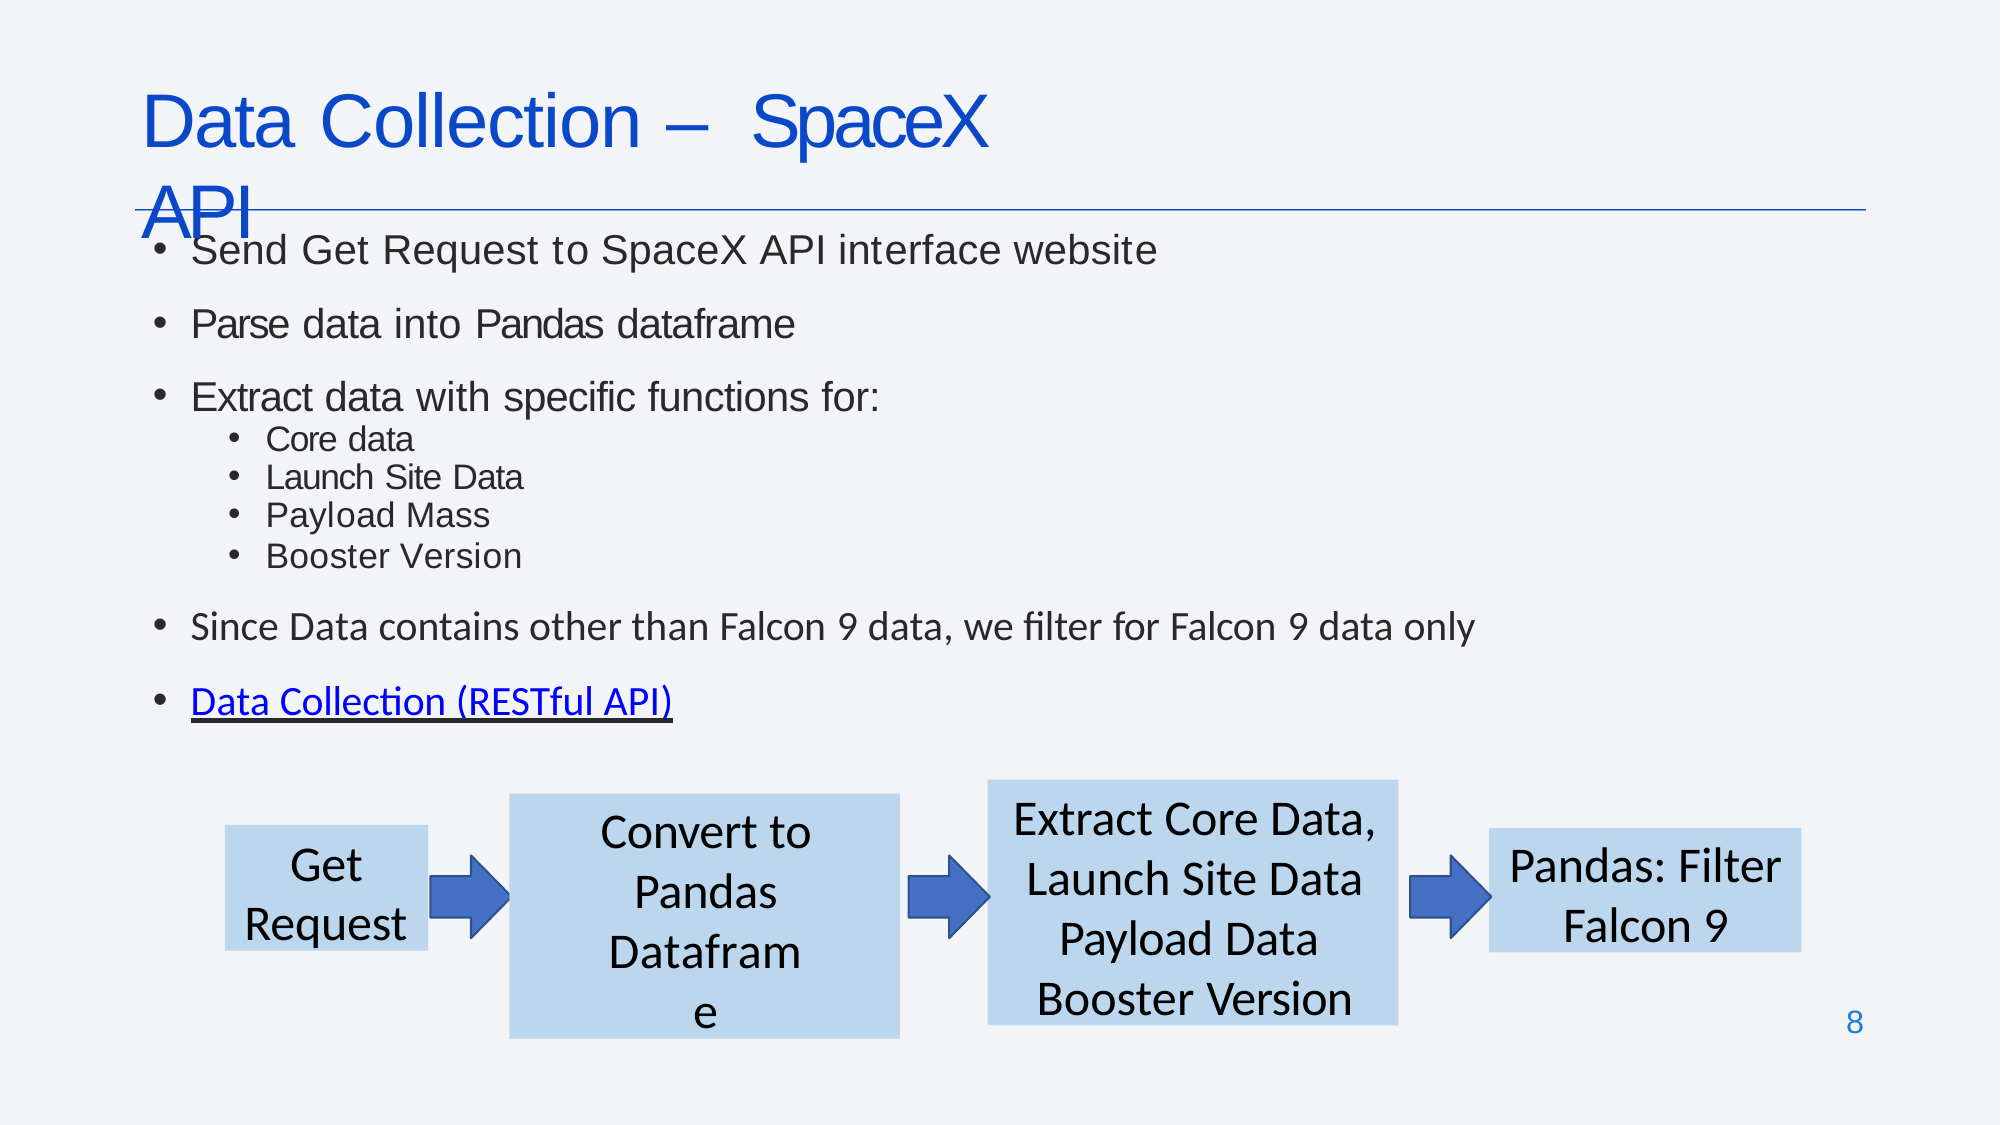

# Data Collection – SpaceX API
Send Get Request to SpaceX API interface website
Parse data into Pandas dataframe
Extract data with specific functions for:
Core data
Launch Site Data
Payload Mass
Booster Version
Since Data contains other than Falcon 9 data, we filter for Falcon 9 data only
Data Collection (RESTful API)
Extract Core Data,  Launch Site Data  Payload Data  Booster Version
Convert to  Pandas  Dataframe
Get
Request
Pandas: Filter
Falcon 9

8